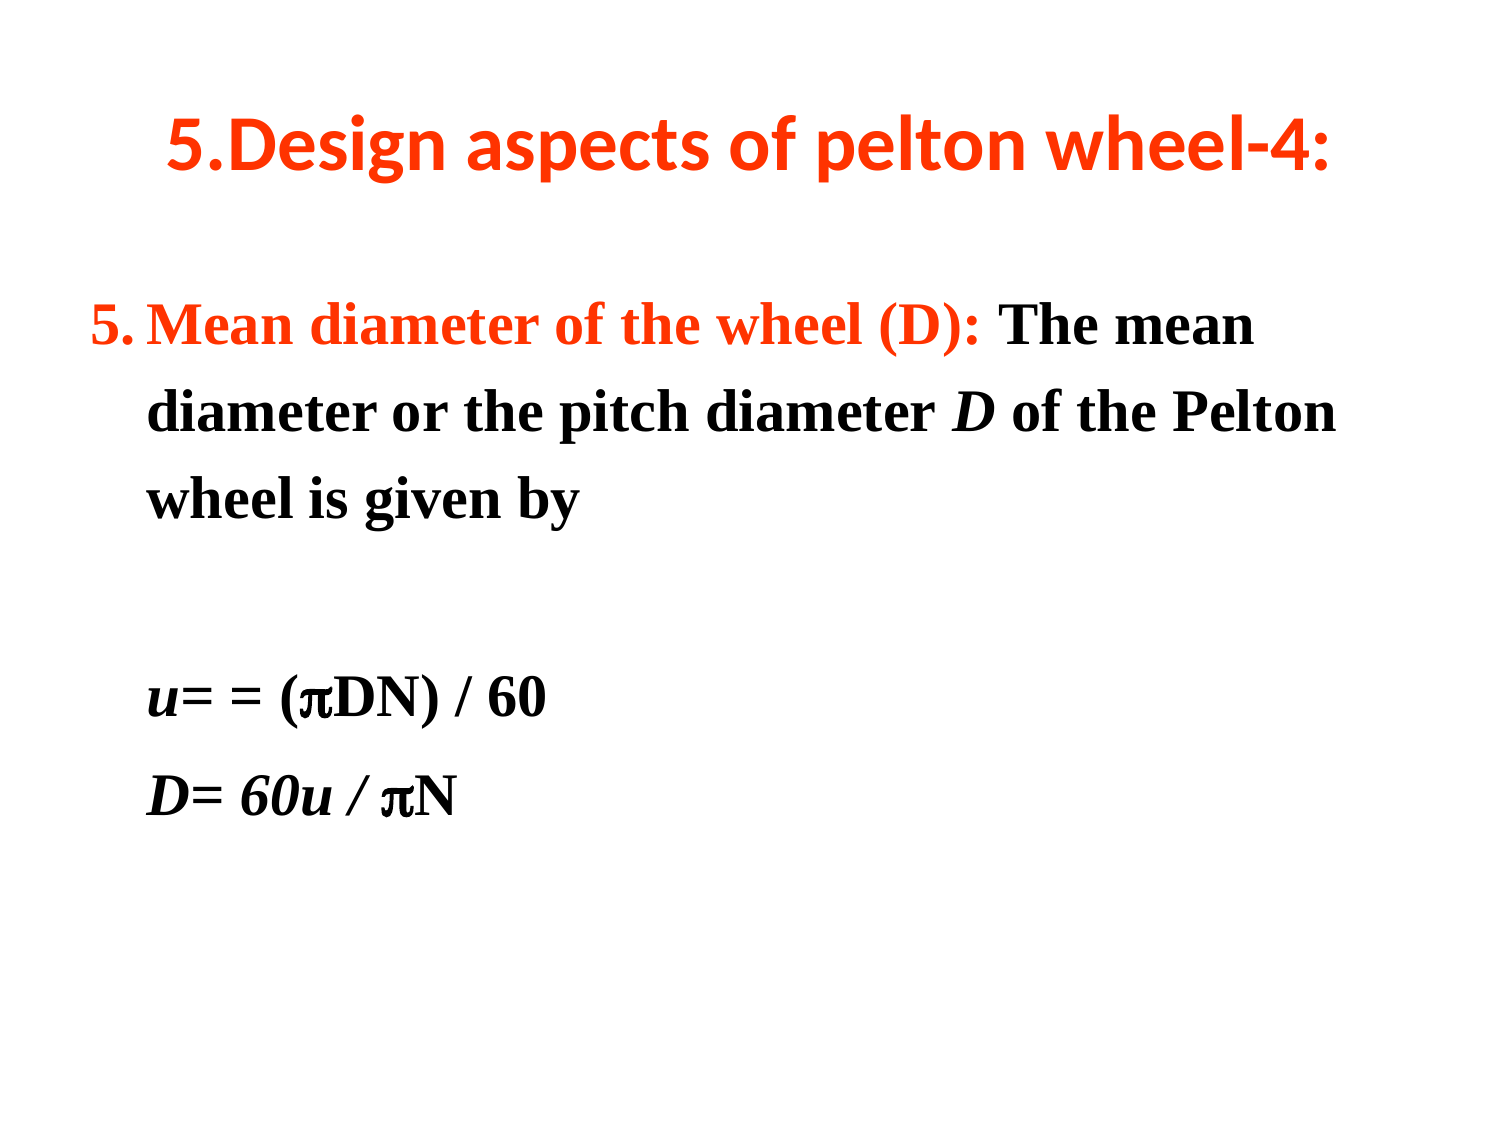

# 5.Design aspects of pelton wheel-4:
5.	Mean diameter of the wheel (D): The mean diameter or the pitch diameter D of the Pelton wheel is given by

	u= = (πDN) / 60
 	D= 60u / πN